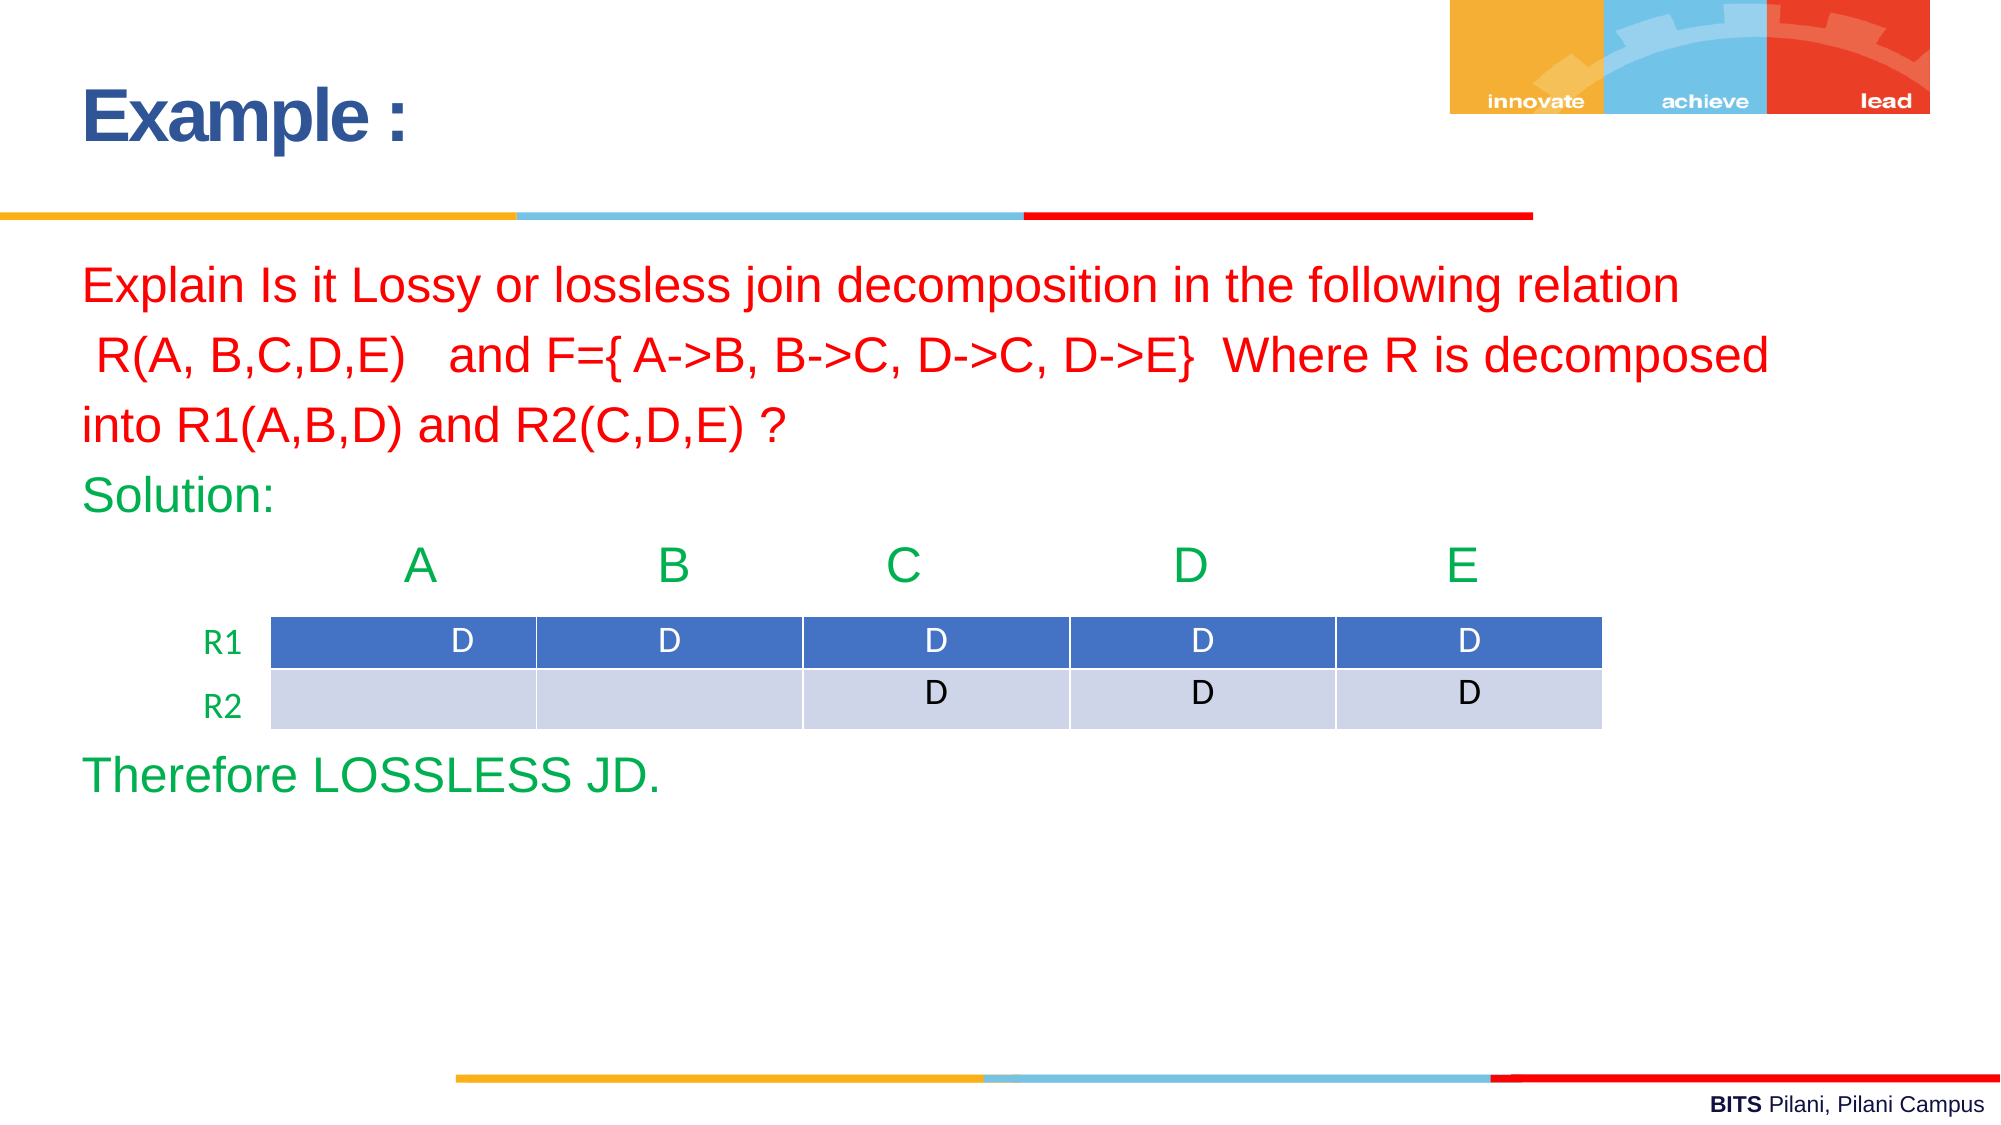

Example :
Explain Is it Lossy or lossless join decomposition in the following relation
 R(A, B,C,D,E)   and F={ A->B, B->C, D->C, D->E}  Where R is decomposed
into R1(A,B,D) and R2(C,D,E) ?
Solution:
                       A                B              C                  D                 E
                      A                 B                C                D              E

Therefore LOSSLESS JD.
R1
| D | D | D | D | D |
| --- | --- | --- | --- | --- |
|  |  | D | D | D |
R2